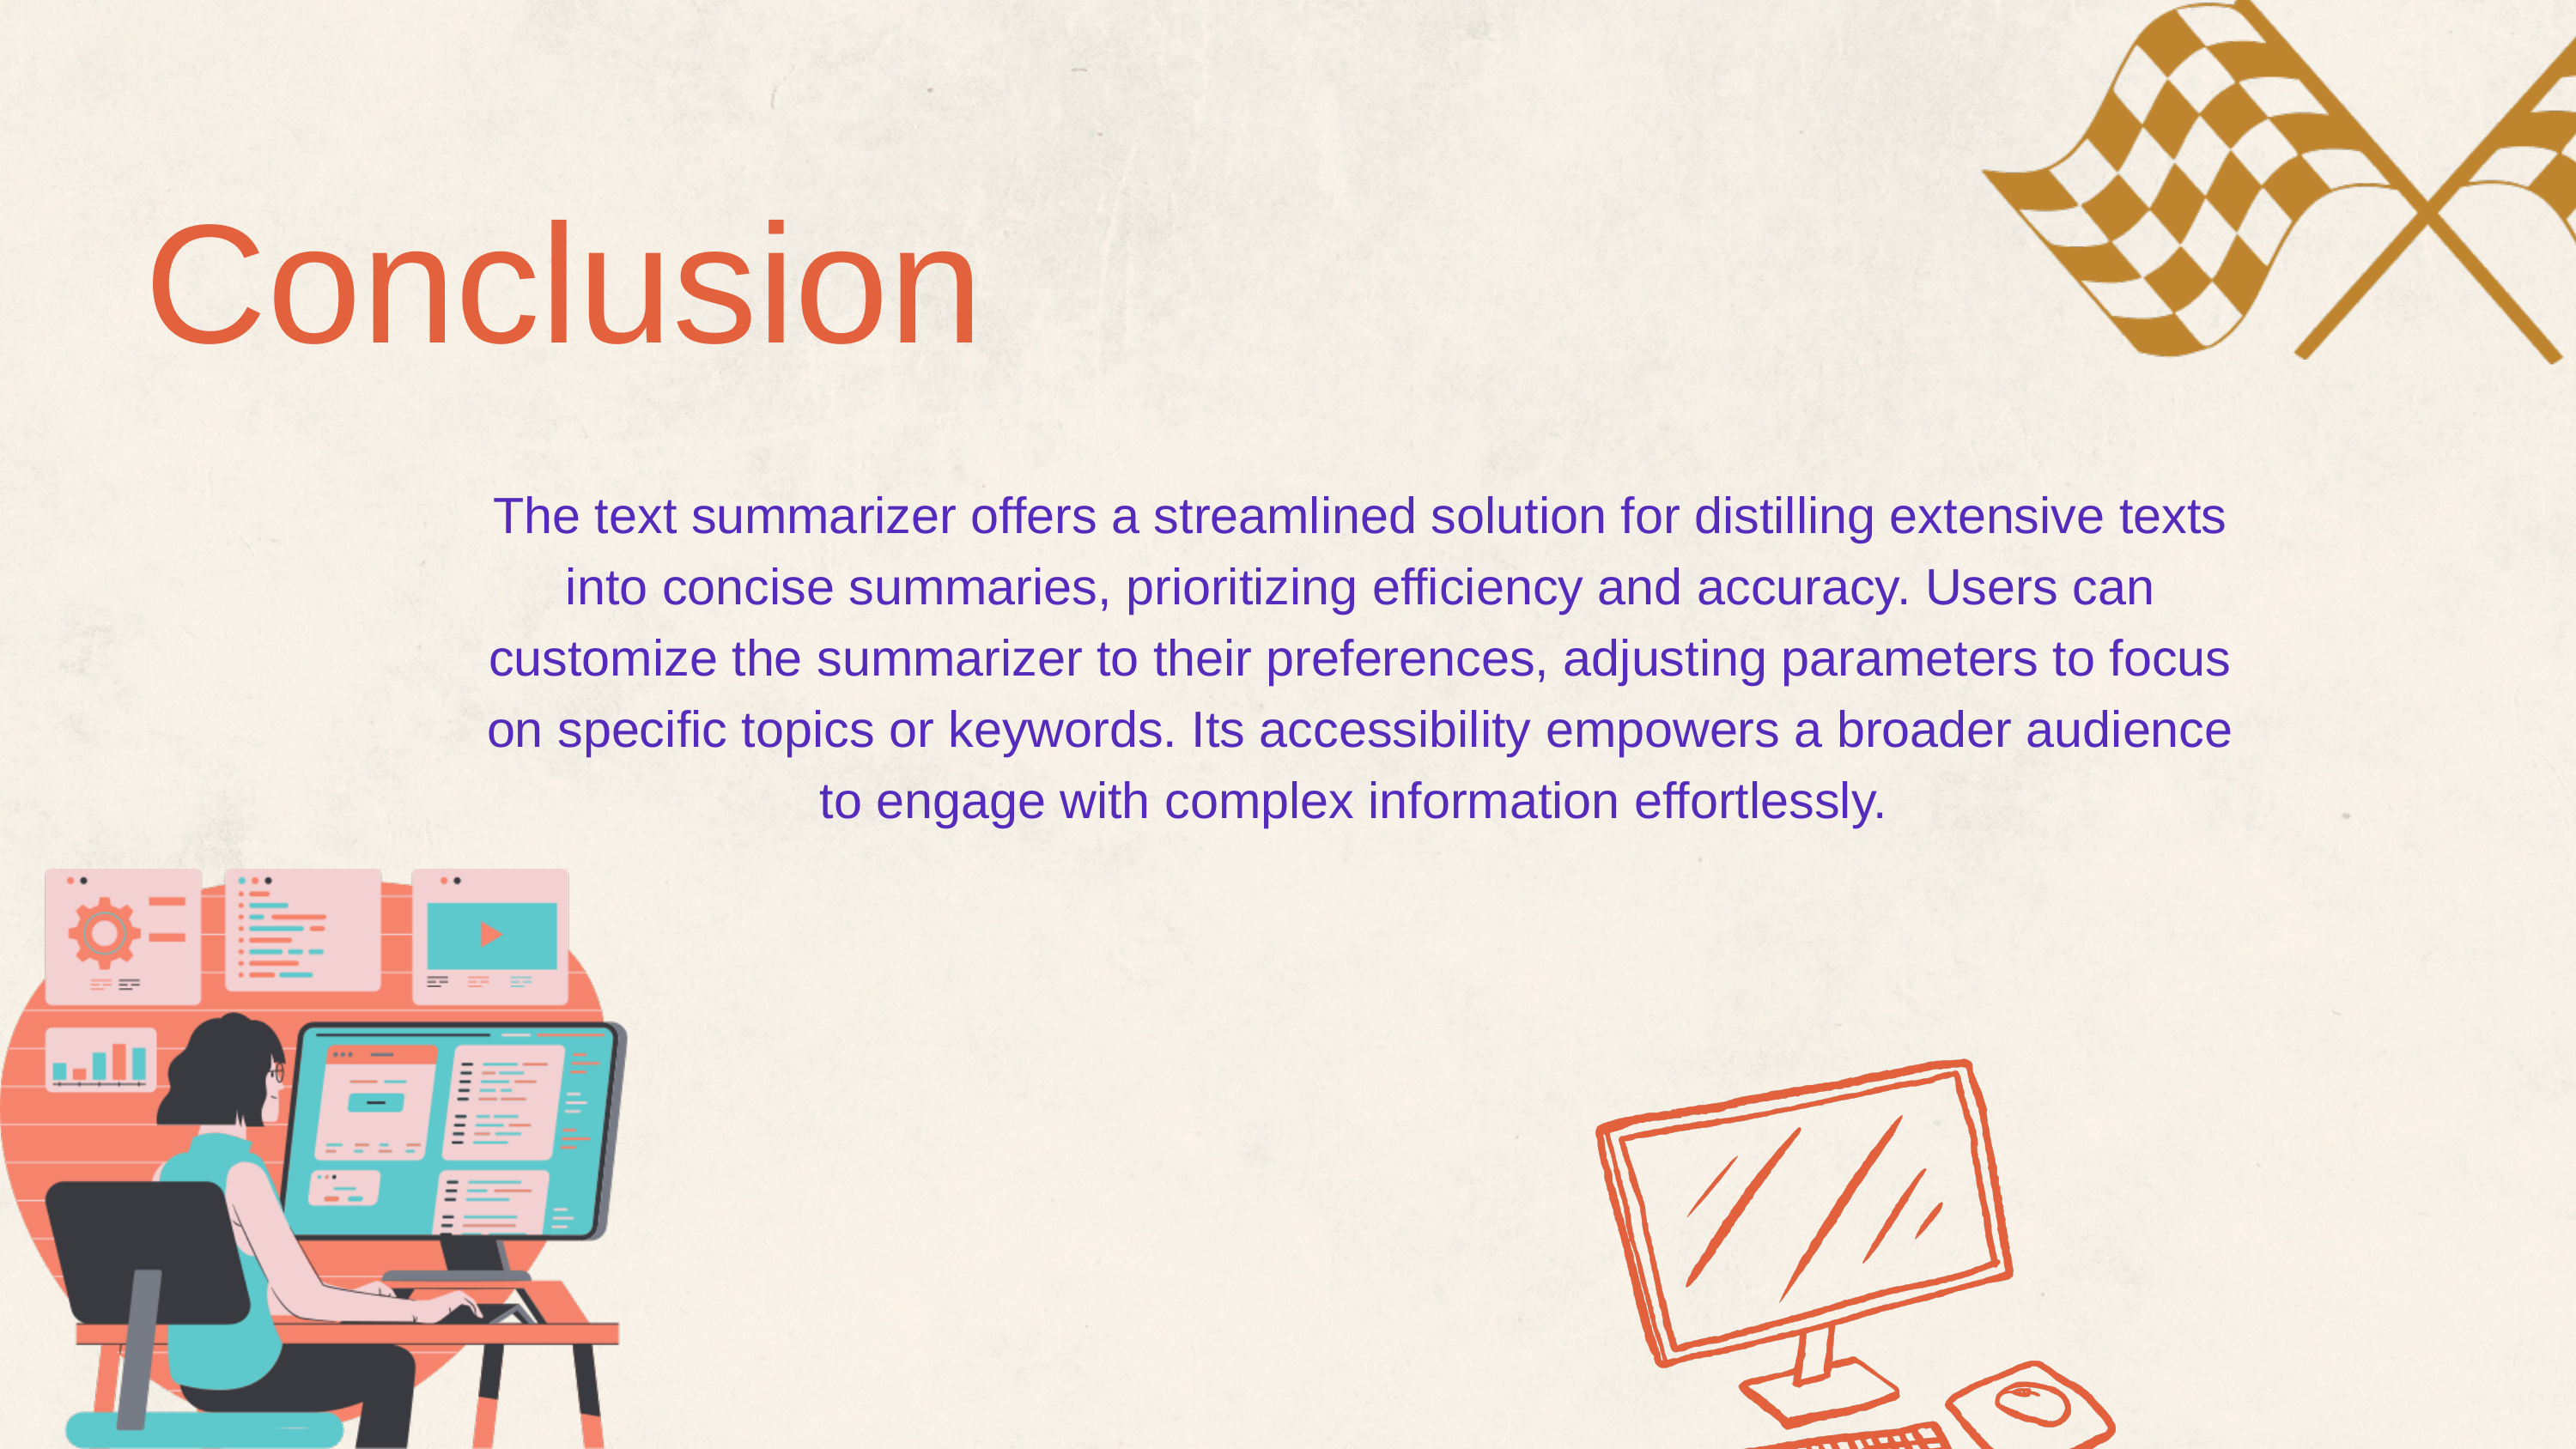

Conclusion
The text summarizer offers a streamlined solution for distilling extensive texts into concise summaries, prioritizing efficiency and accuracy. Users can customize the summarizer to their preferences, adjusting parameters to focus on specific topics or keywords. Its accessibility empowers a broader audience to engage with complex information effortlessly.